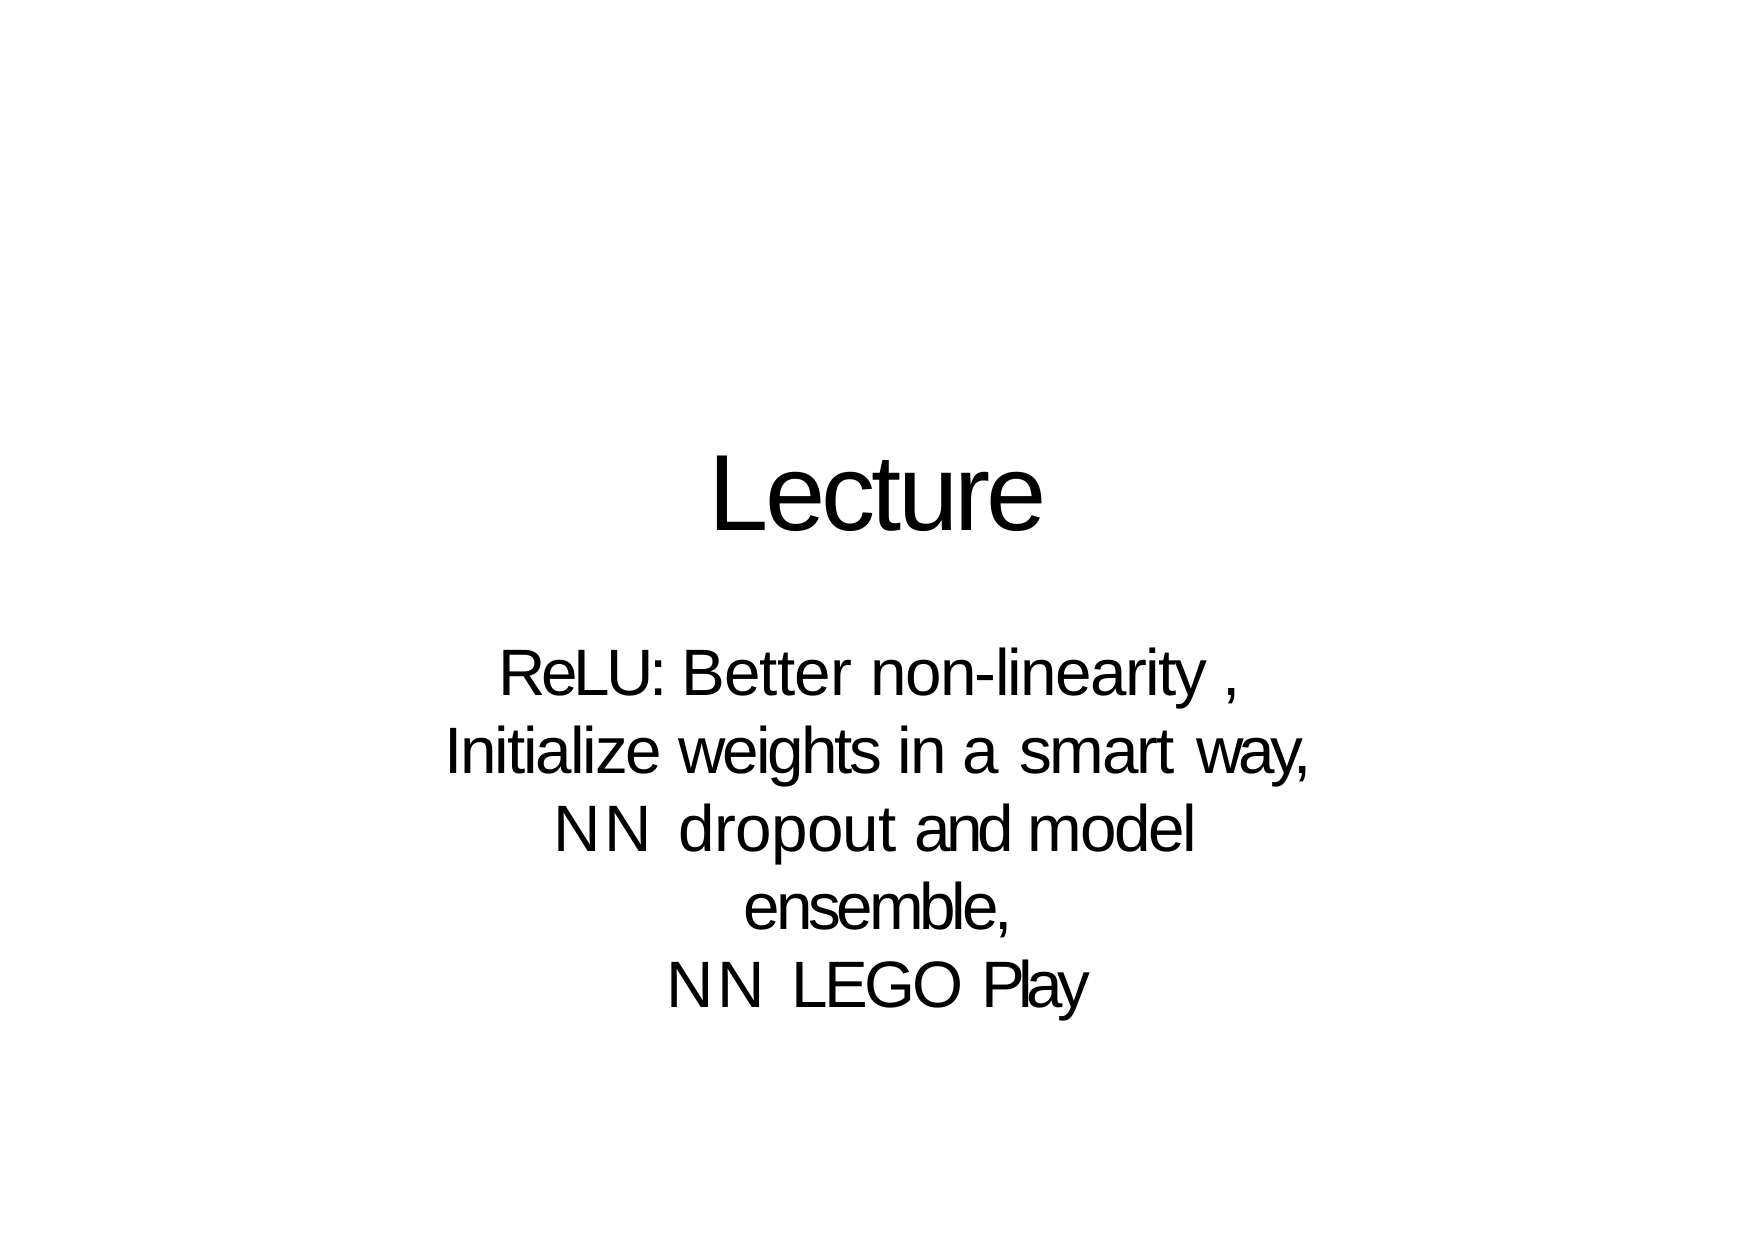

# Lecture
ReLU: Better non-linearity ,
Initialize weights in a  smart way,
NN dropout and model  ensemble,
NN LEGO Play